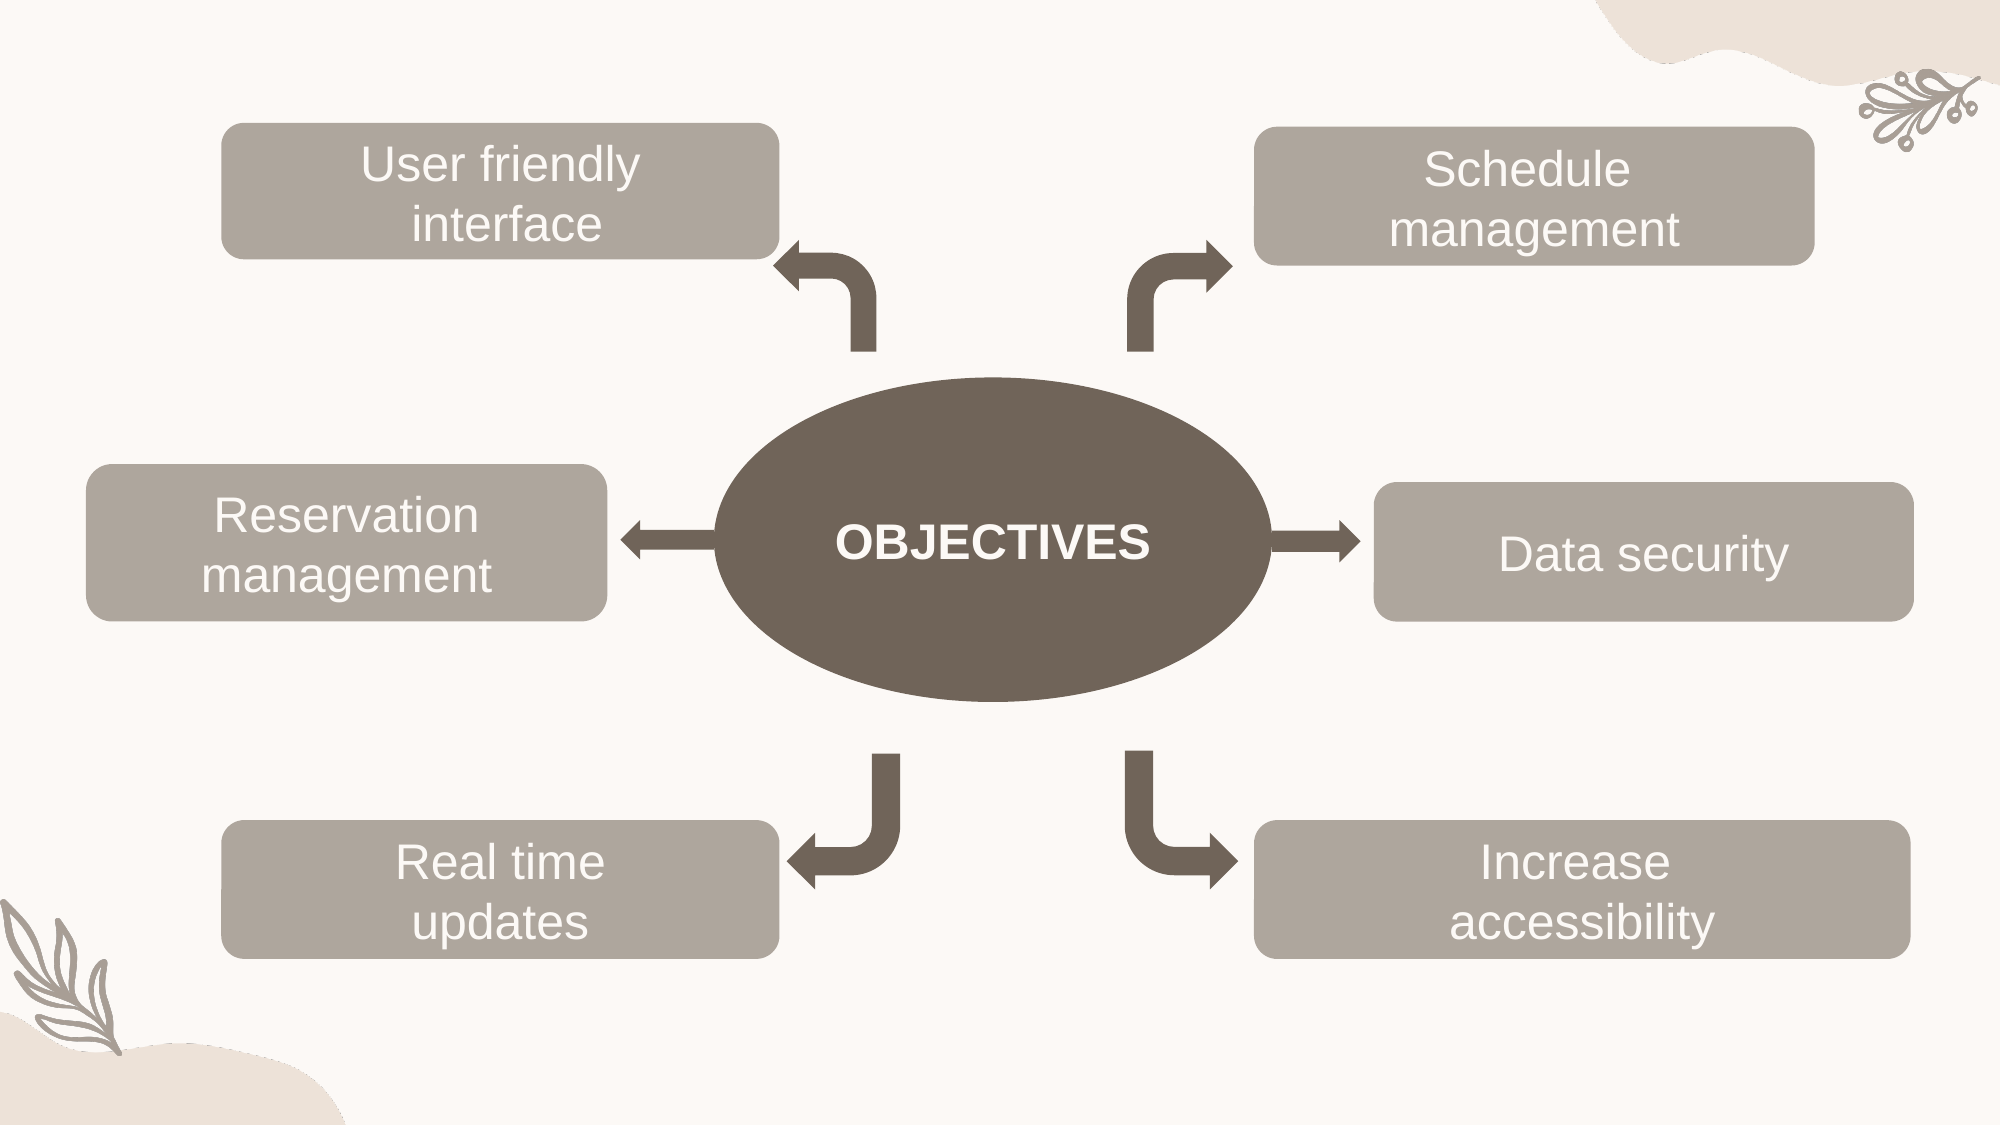

User friendly
 interface
Schedule
management

OBJECTIVES
Reservation
management
Data security

Real time
updates
Increase
accessibility